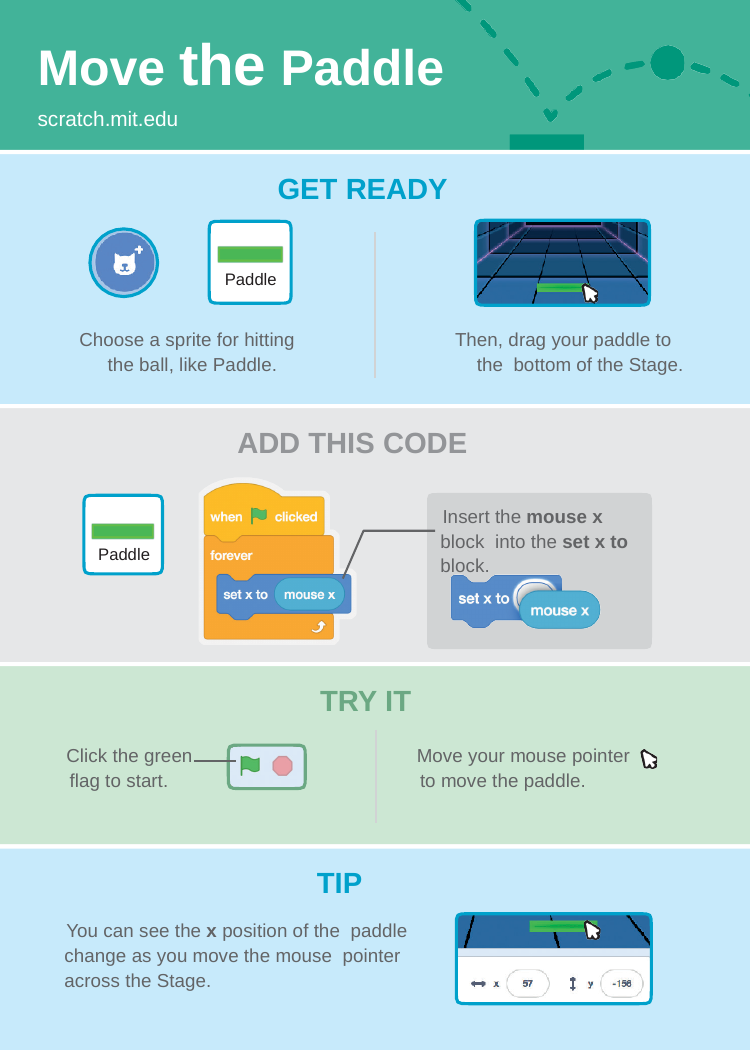

# Move the Paddle
scratch.mit.edu

GET READY

Paddle

Choose a sprite for hitting  the ball, like Paddle.
Then, drag your paddle to the  bottom of the Stage.

ADD THIS CODE

Insert the mouse x block  into the set x to block.

Paddle

TRY IT
Move your mouse pointer  to move the paddle.
Click the green  flag to start.

TIP
You can see the x position of the  paddle change as you move the mouse  pointer across the Stage.